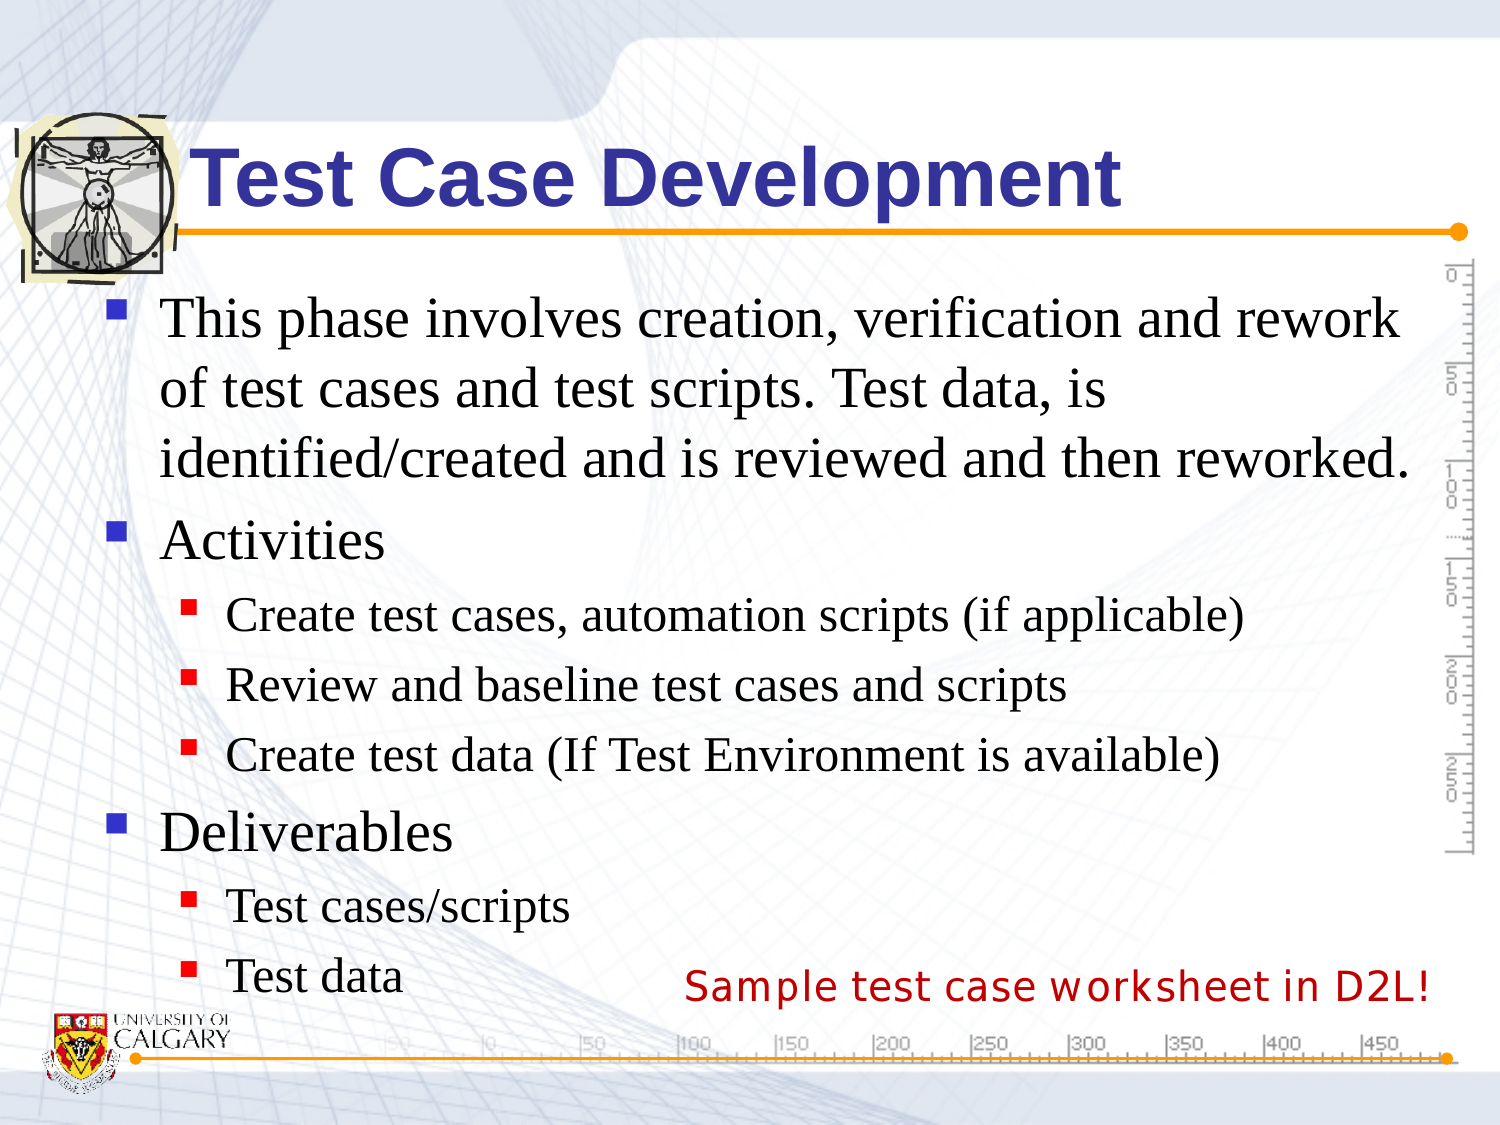

# Test Case Development
This phase involves creation, verification and rework of test cases and test scripts. Test data, is identified/created and is reviewed and then reworked.
Activities
Create test cases, automation scripts (if applicable)
Review and baseline test cases and scripts
Create test data (If Test Environment is available)
Deliverables
Test cases/scripts
Test data

Sample test case worksheet in D2L!